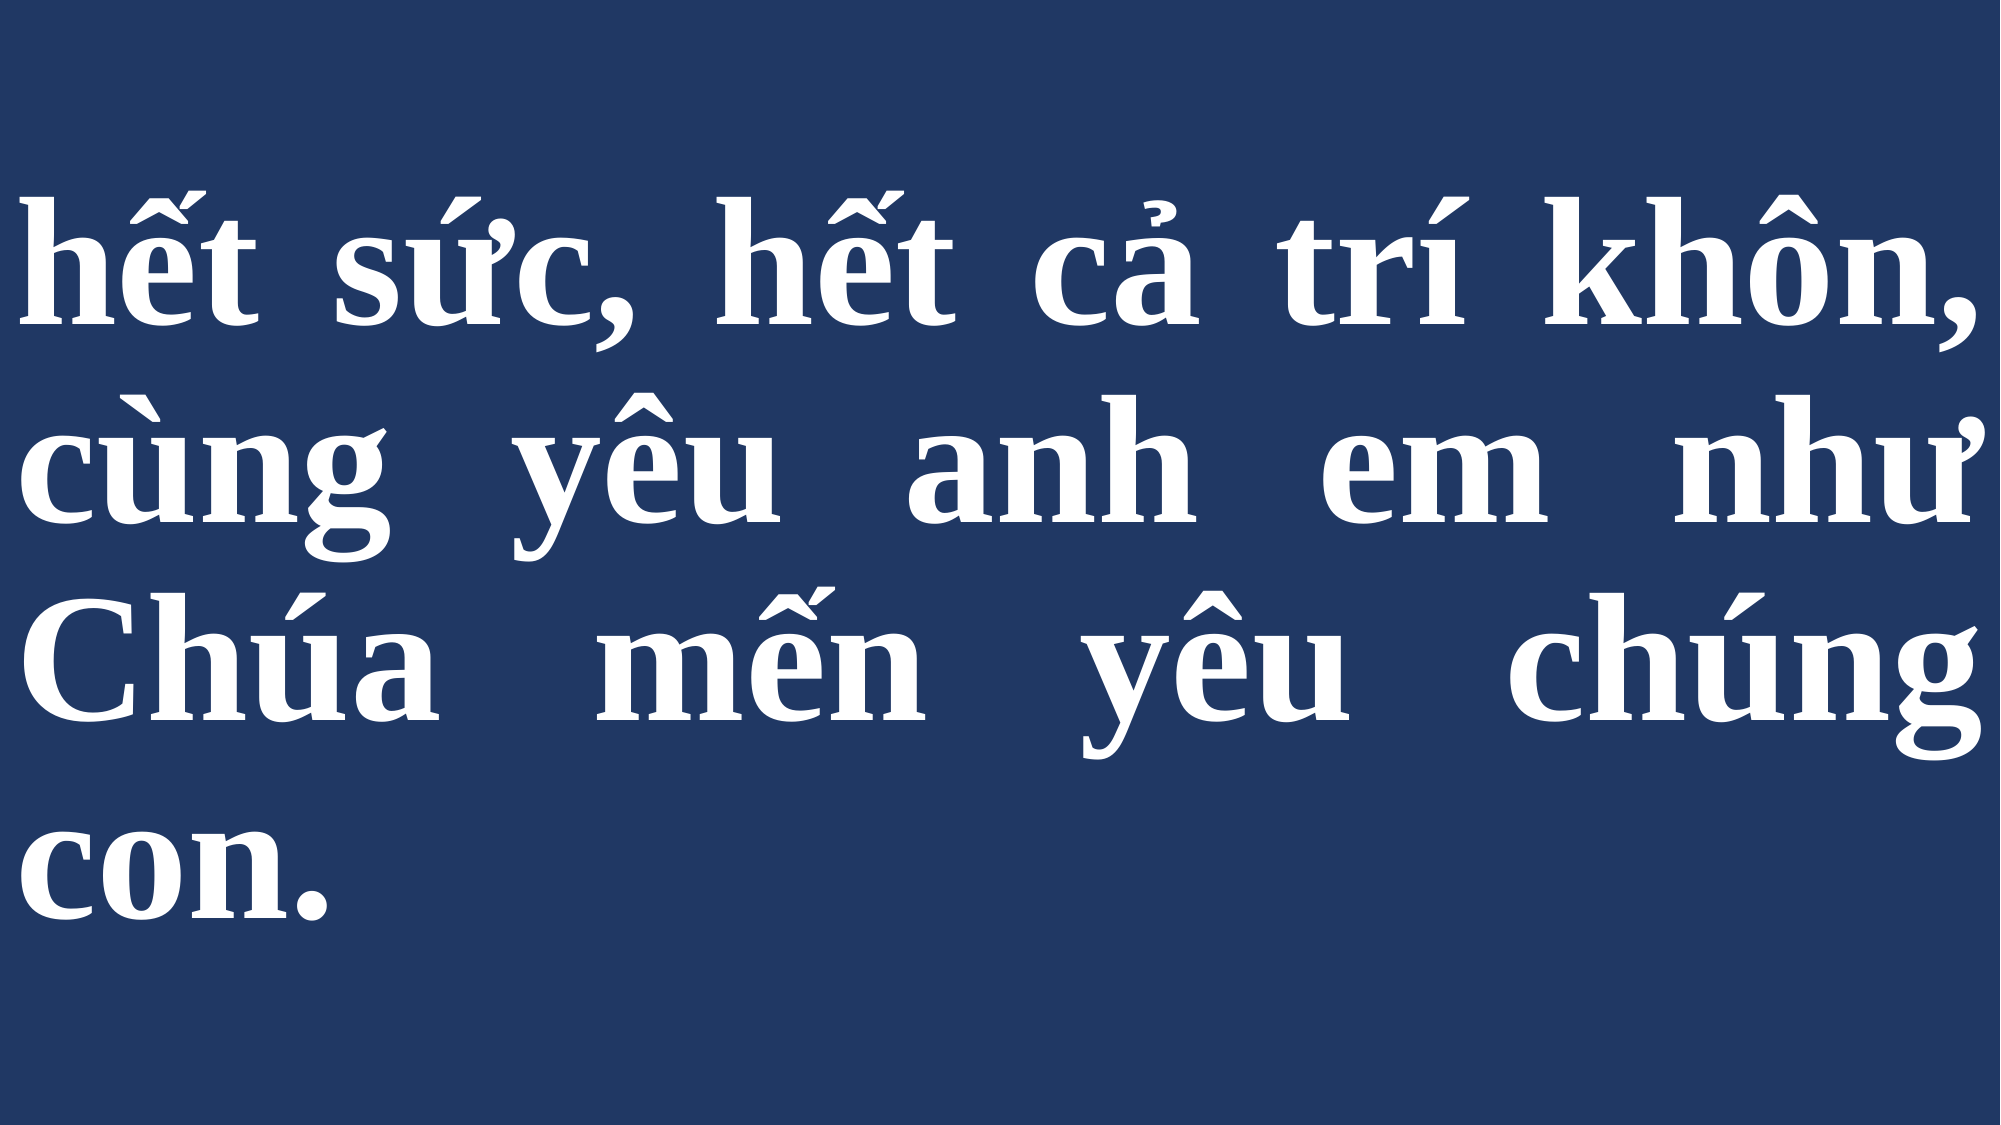

# hết sức, hết cả trí khôn, cùng yêu anh em như Chúa mến yêu chúng con.